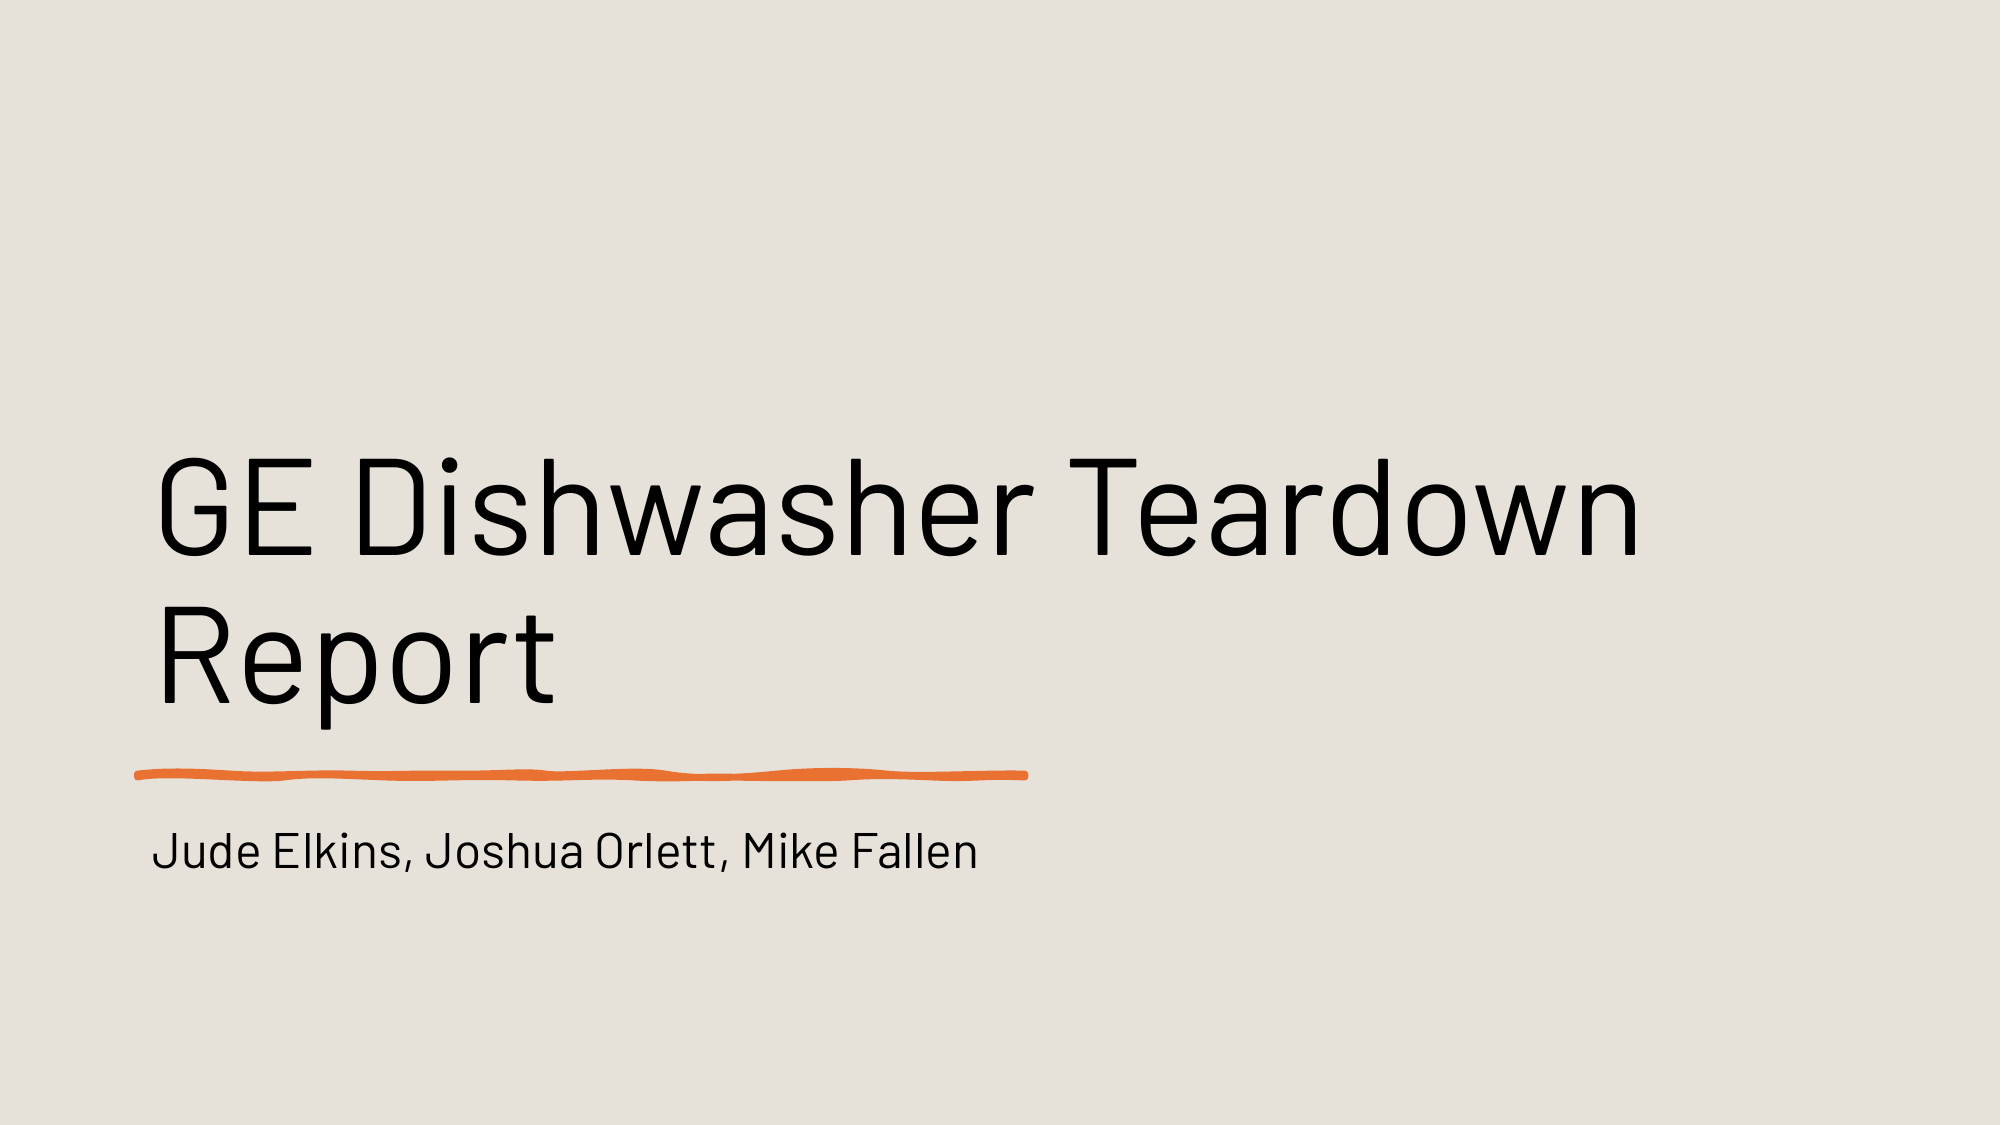

# GE Dishwasher Teardown Report

Jude Elkins, Joshua Orlett, Mike Fallen